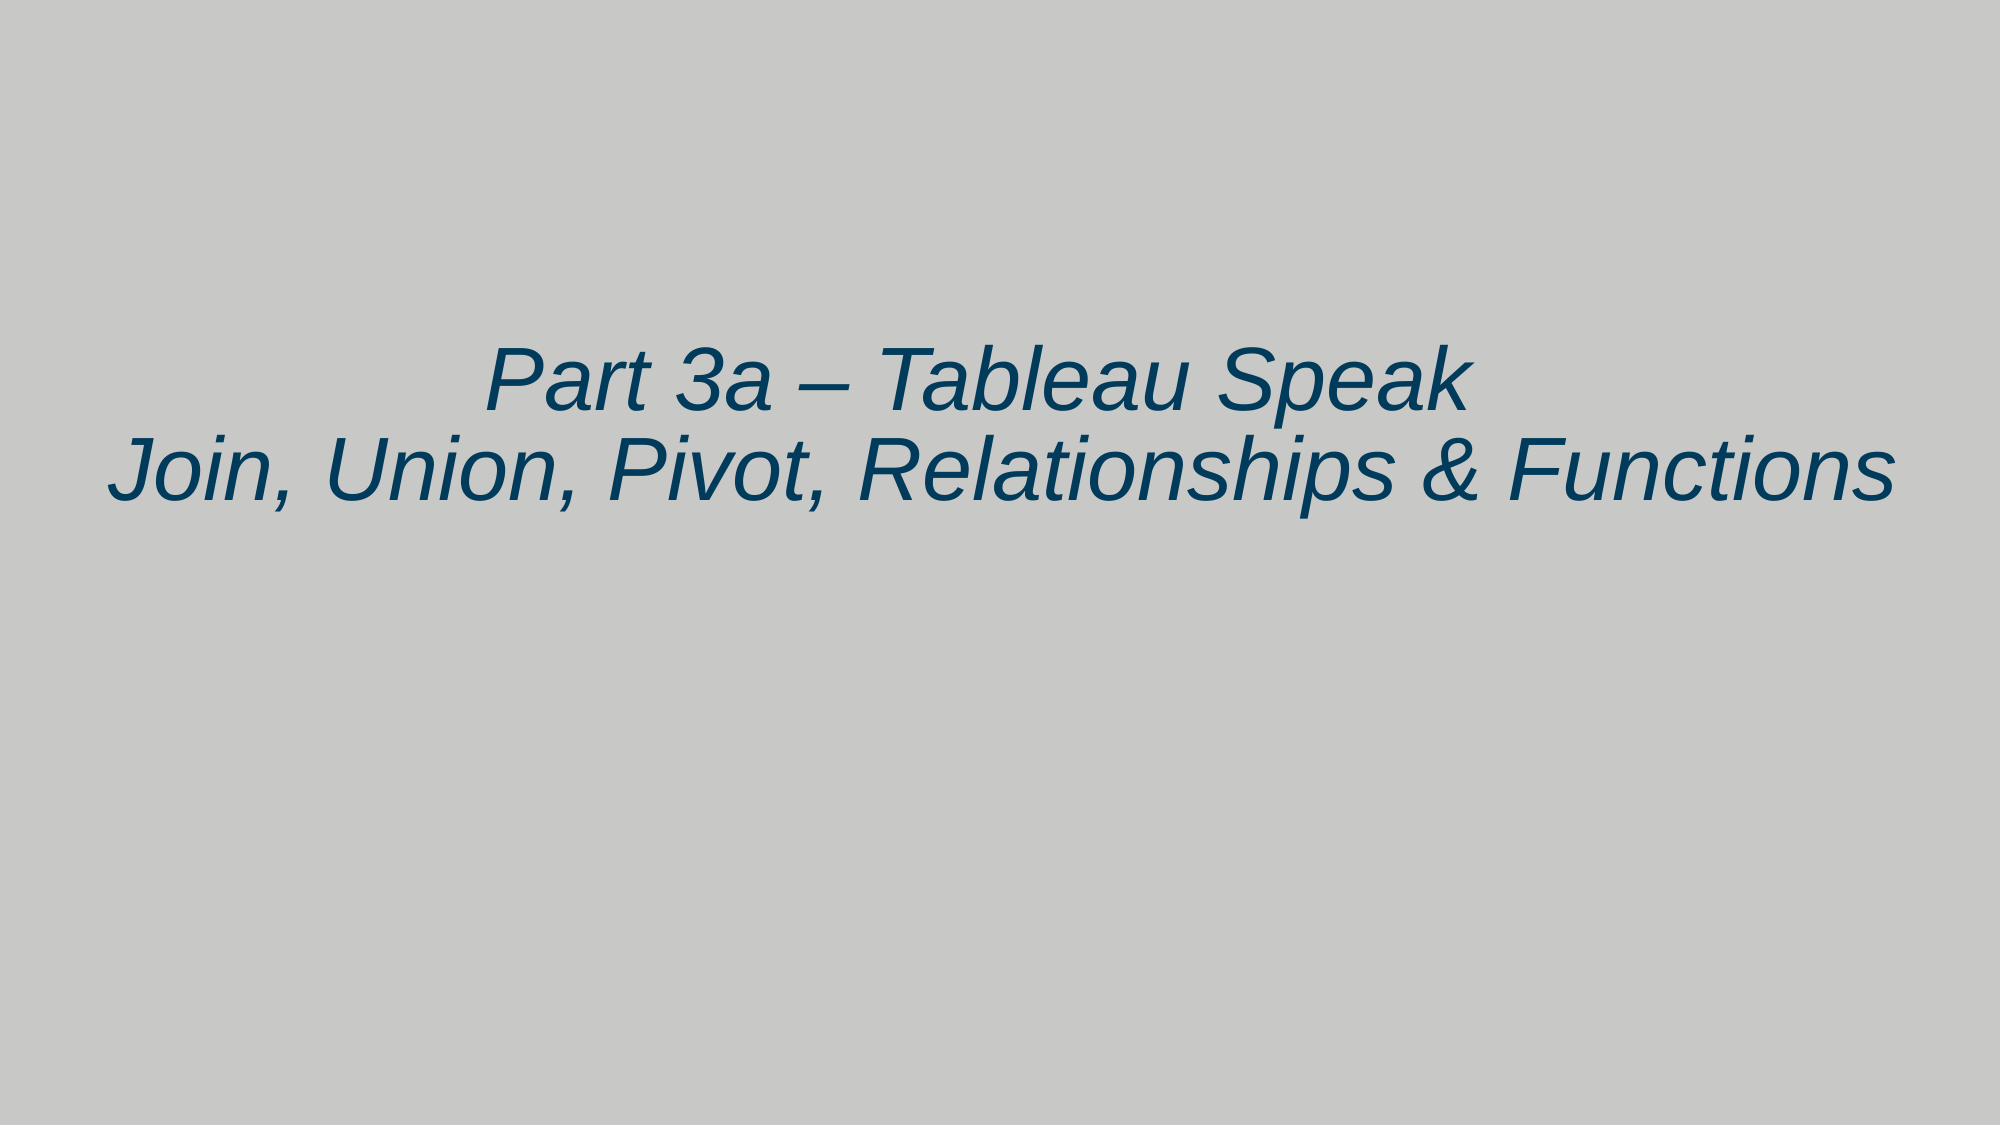

# Part 3a – Tableau Speak Join, Union, Pivot, Relationships & Functions